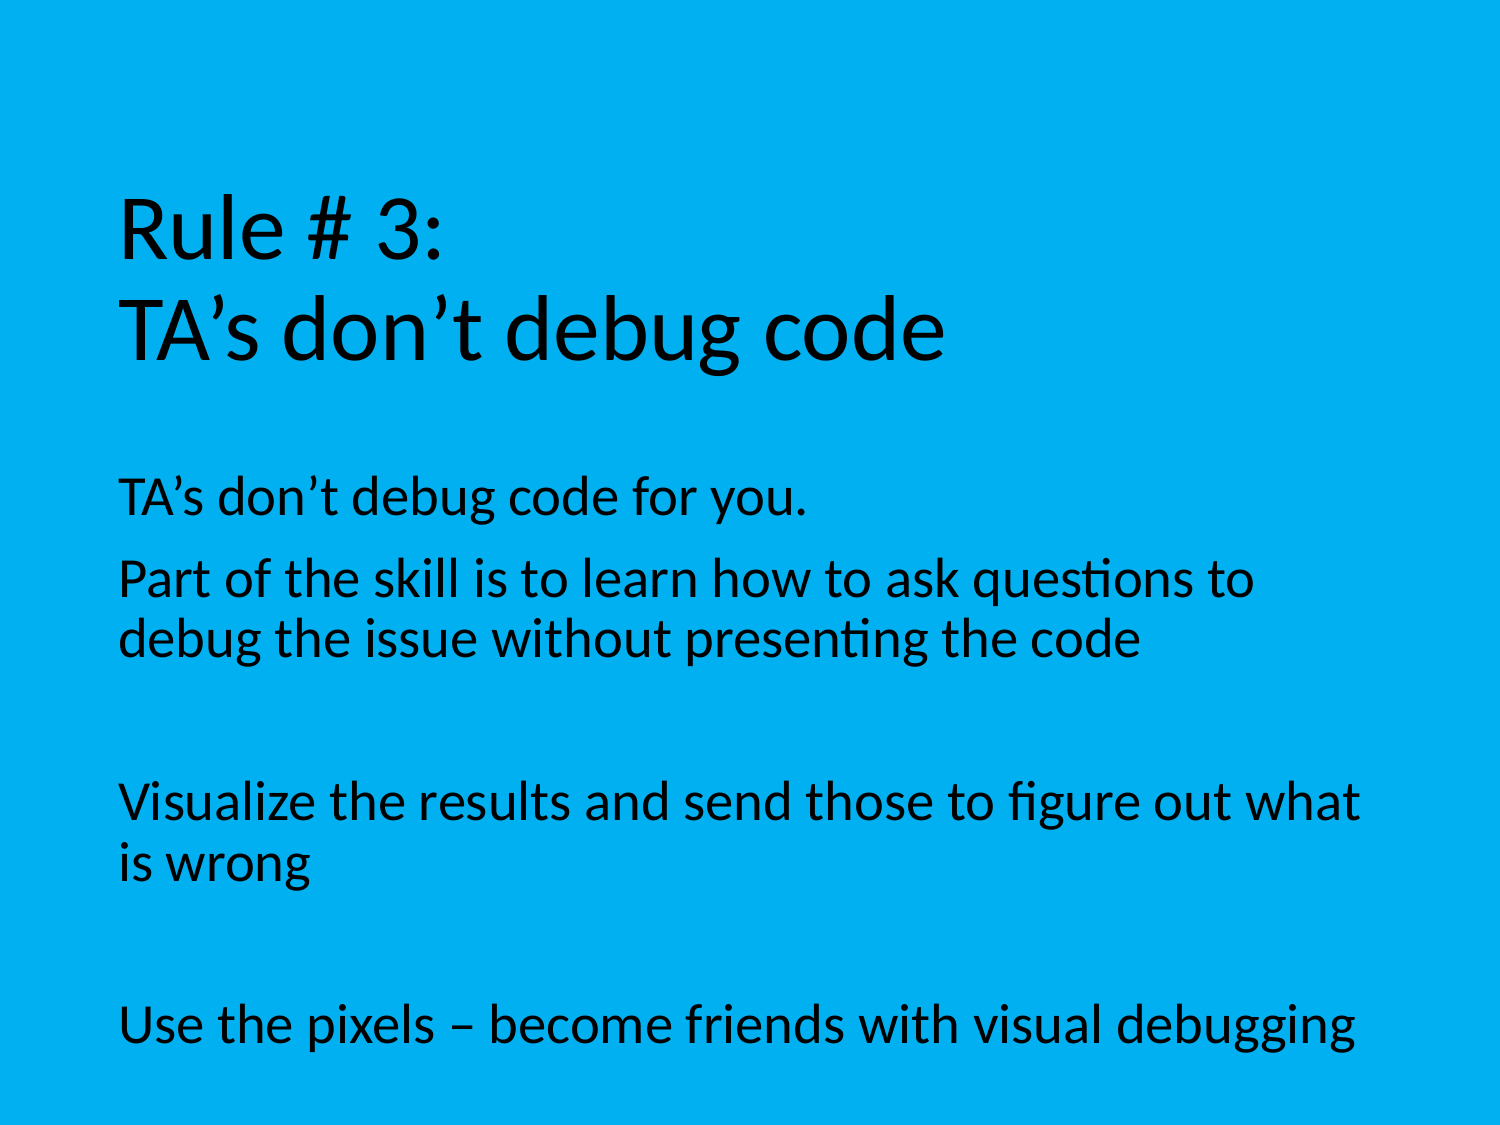

# Rule # 3: TA’s don’t debug code
TA’s don’t debug code for you.
Part of the skill is to learn how to ask questions to debug the issue without presenting the code

Visualize the results and send those to figure out what is wrong

Use the pixels – become friends with visual debugging